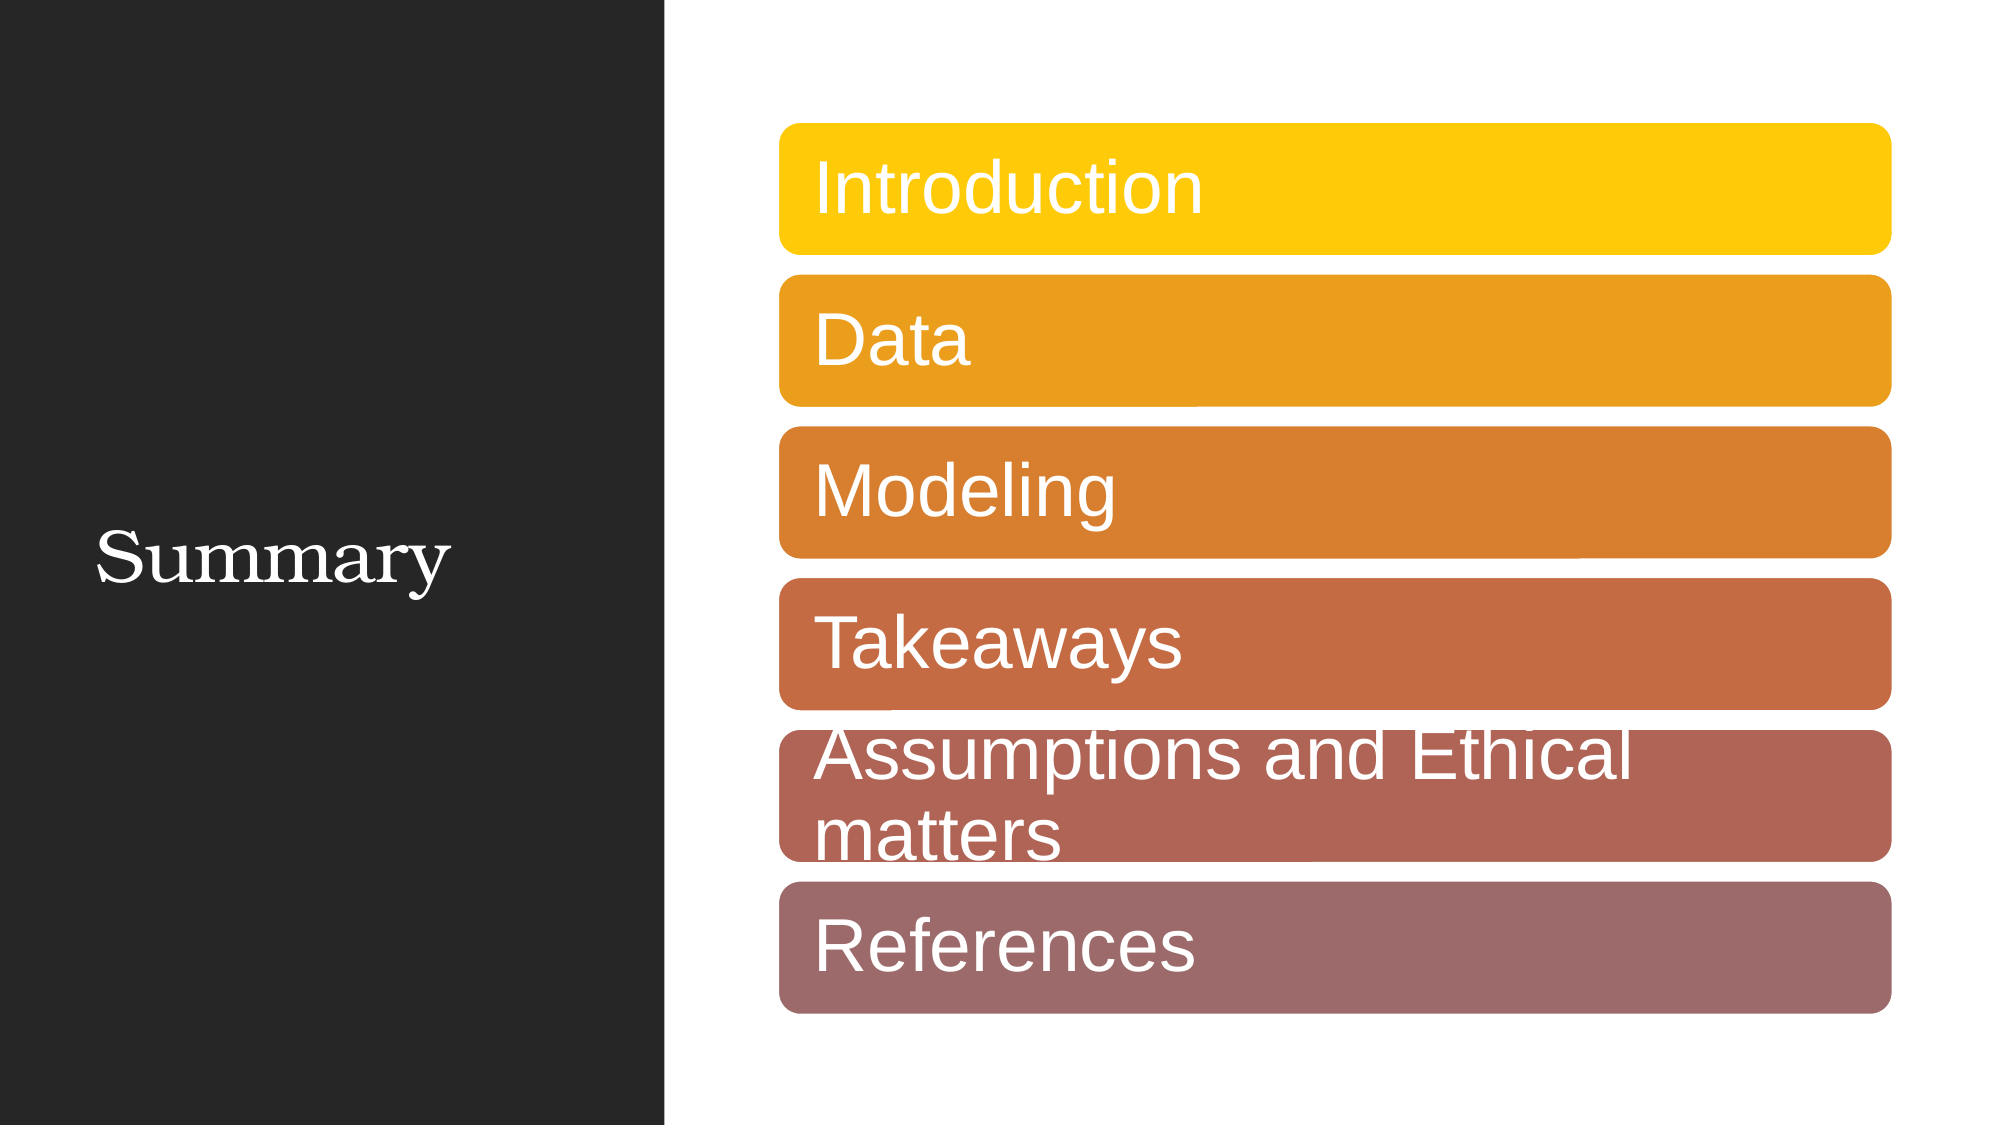

Summary
Introduction
Data
Modeling
Takeaways
Assumptions and Ethical matters
References